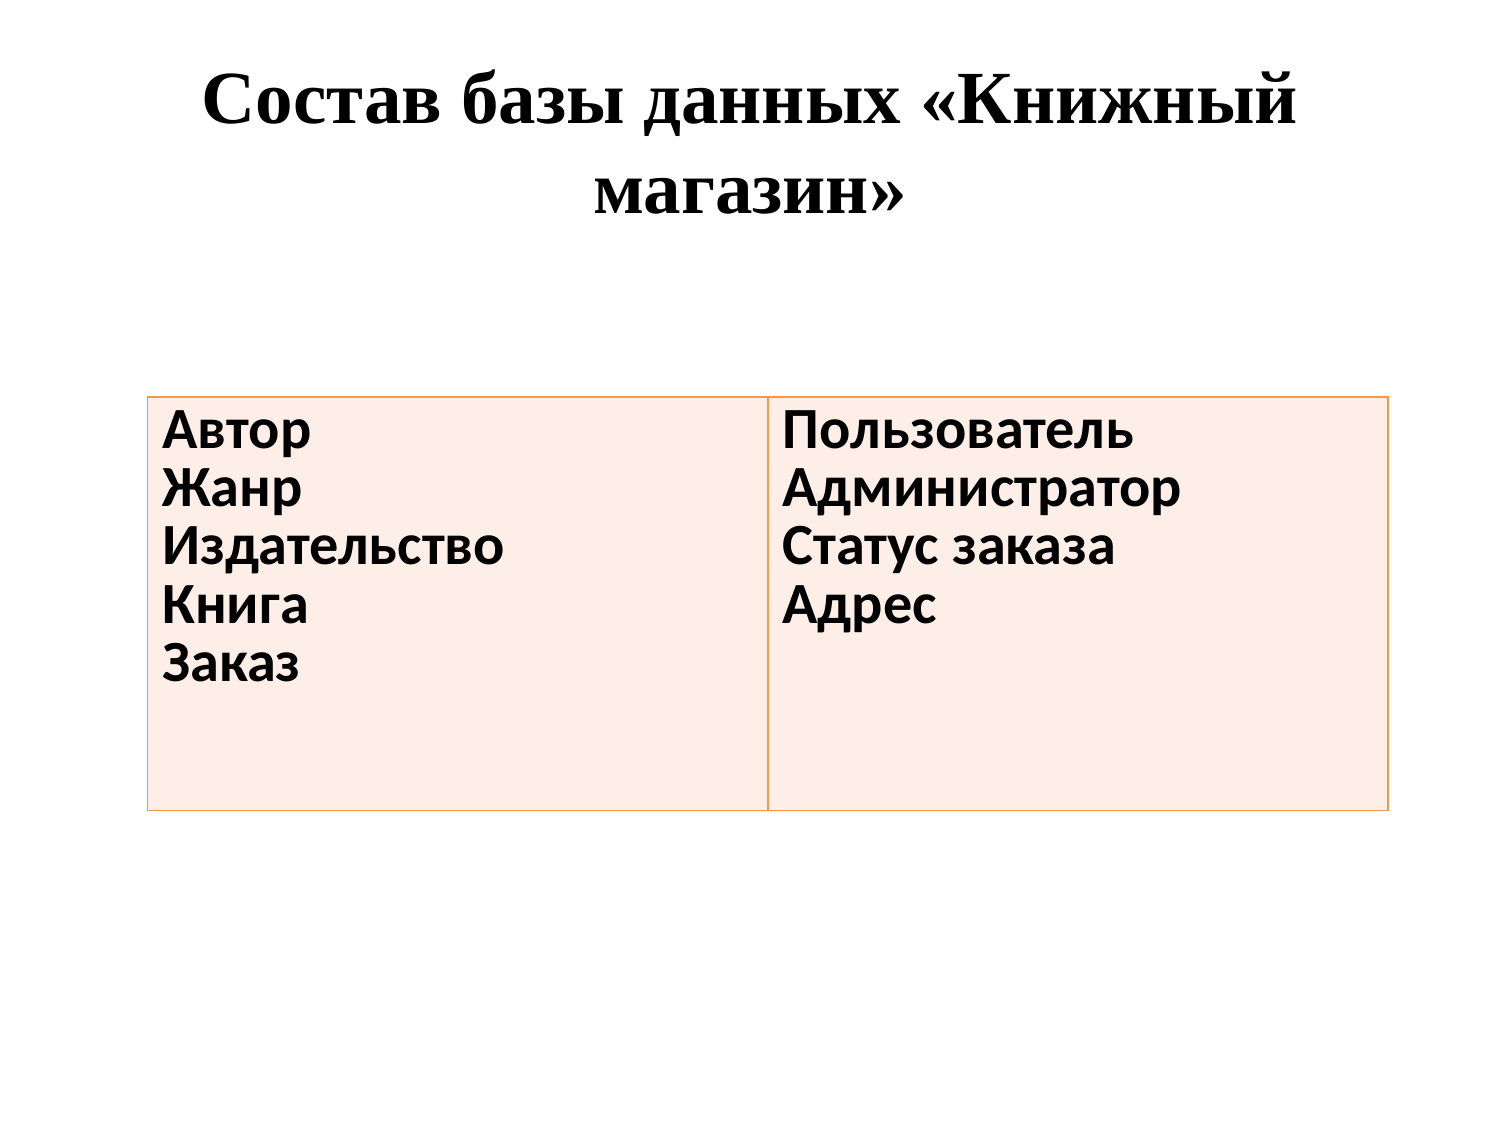

# Состав базы данных «Книжный магазин»
| Автор Жанр Издательство Книга Заказ | Пользователь Администратор Статус заказа Адрес |
| --- | --- |